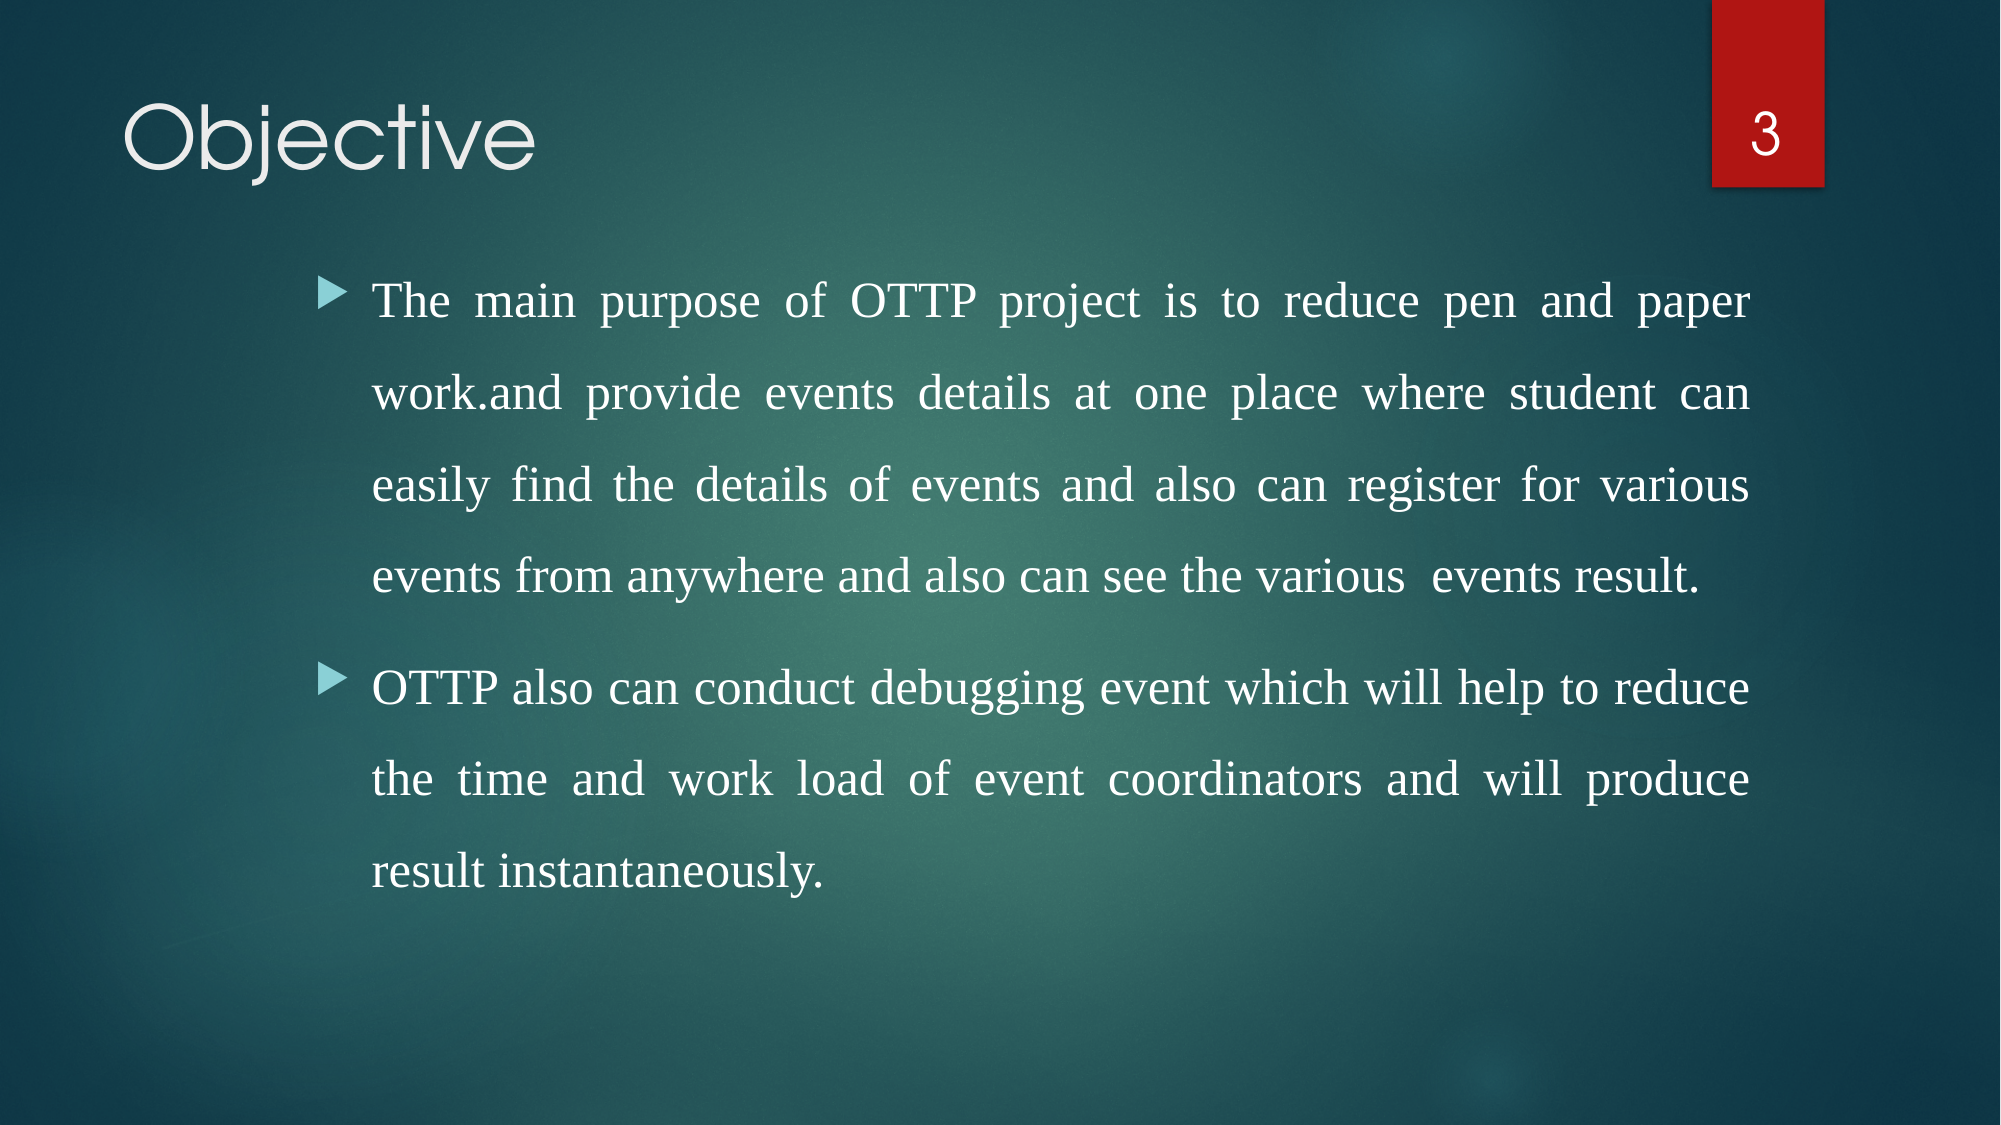

3
# Objective
The main purpose of OTTP project is to reduce pen and paper work.and provide events details at one place where student can easily find the details of events and also can register for various events from anywhere and also can see the various  events result.
OTTP also can conduct debugging event which will help to reduce the time and work load of event coordinators and will produce result instantaneously.